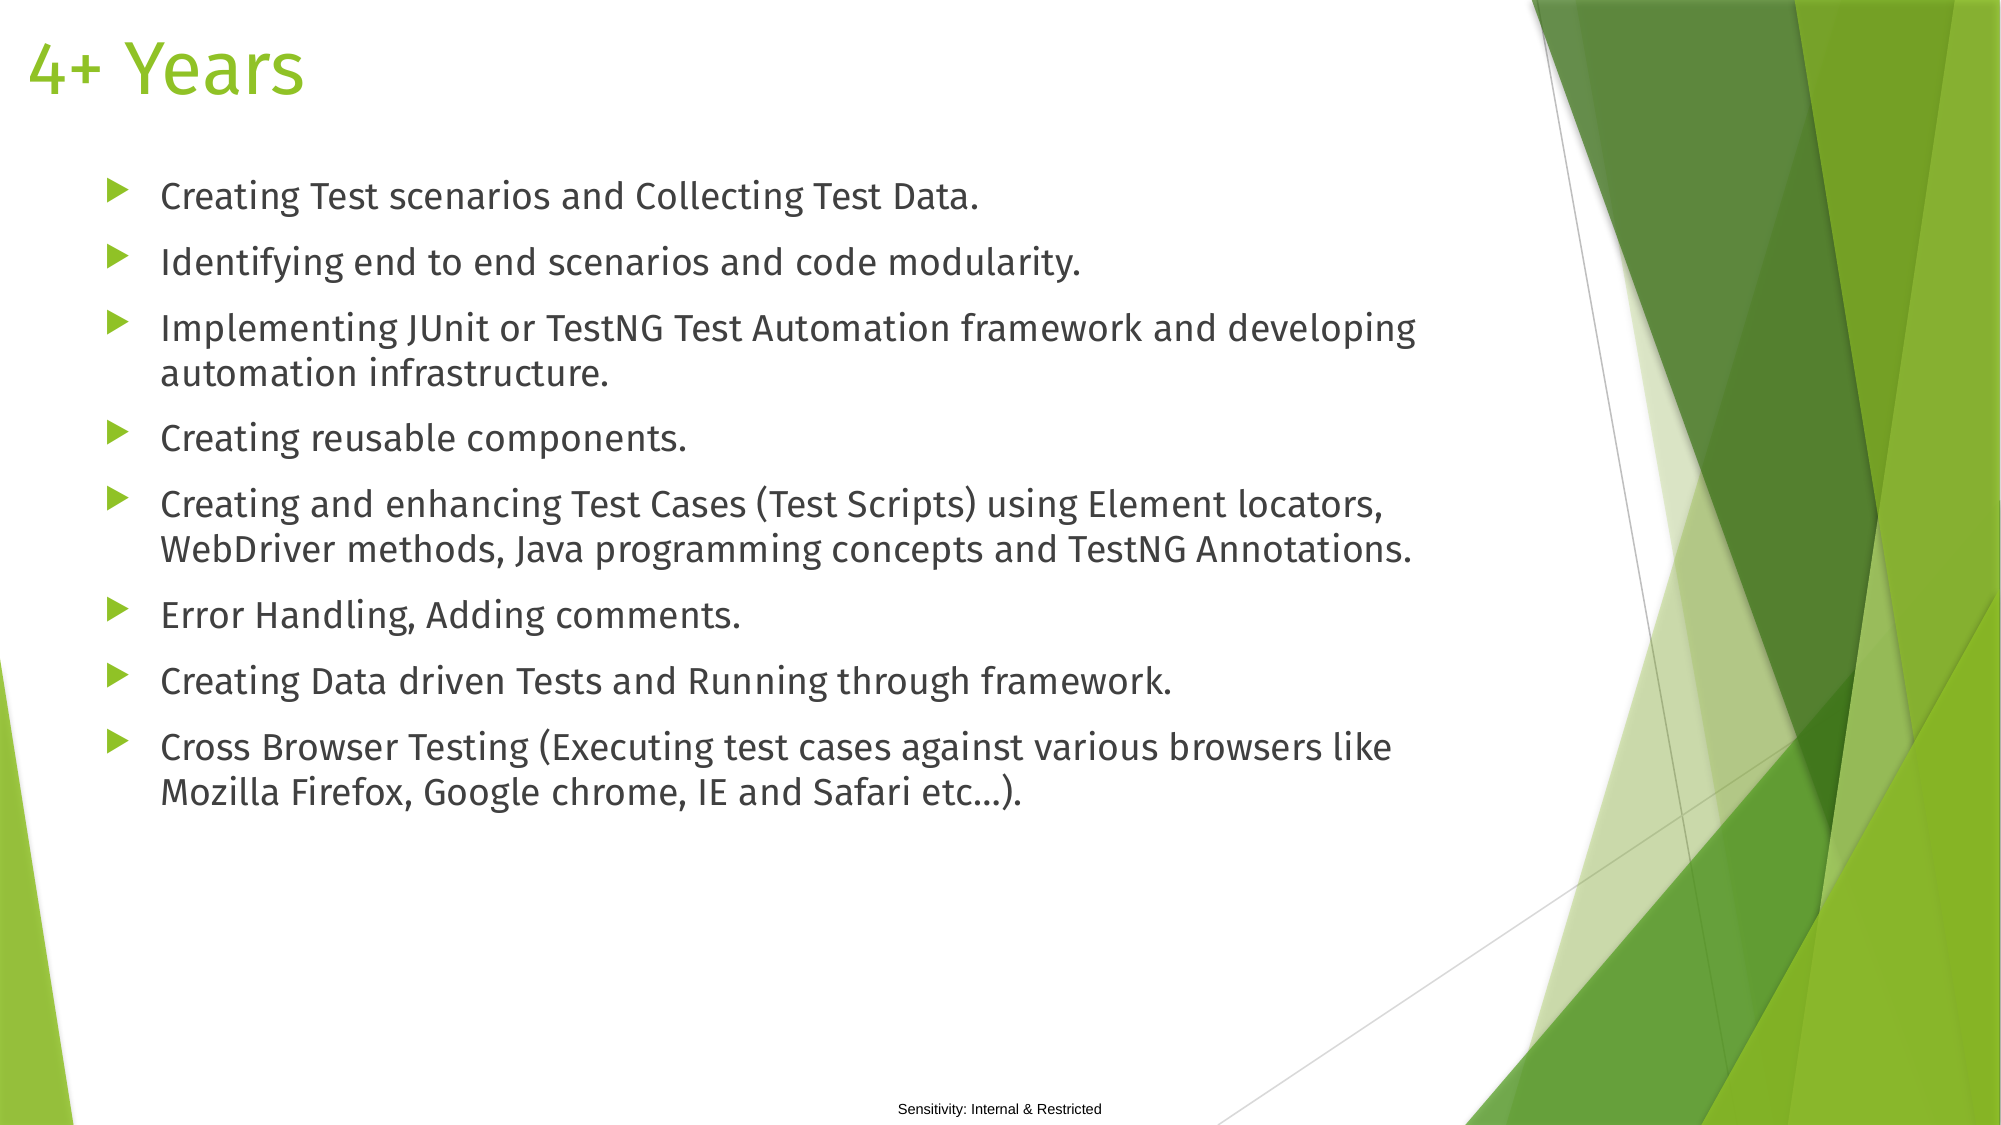

# 4+ Years
Creating Test scenarios and Collecting Test Data.
Identifying end to end scenarios and code modularity.
Implementing JUnit or TestNG Test Automation framework and developing automation infrastructure.
Creating reusable components.
Creating and enhancing Test Cases (Test Scripts) using Element locators, WebDriver methods, Java programming concepts and TestNG Annotations.
Error Handling, Adding comments.
Creating Data driven Tests and Running through framework.
Cross Browser Testing (Executing test cases against various browsers like Mozilla Firefox, Google chrome, IE and Safari etc…).